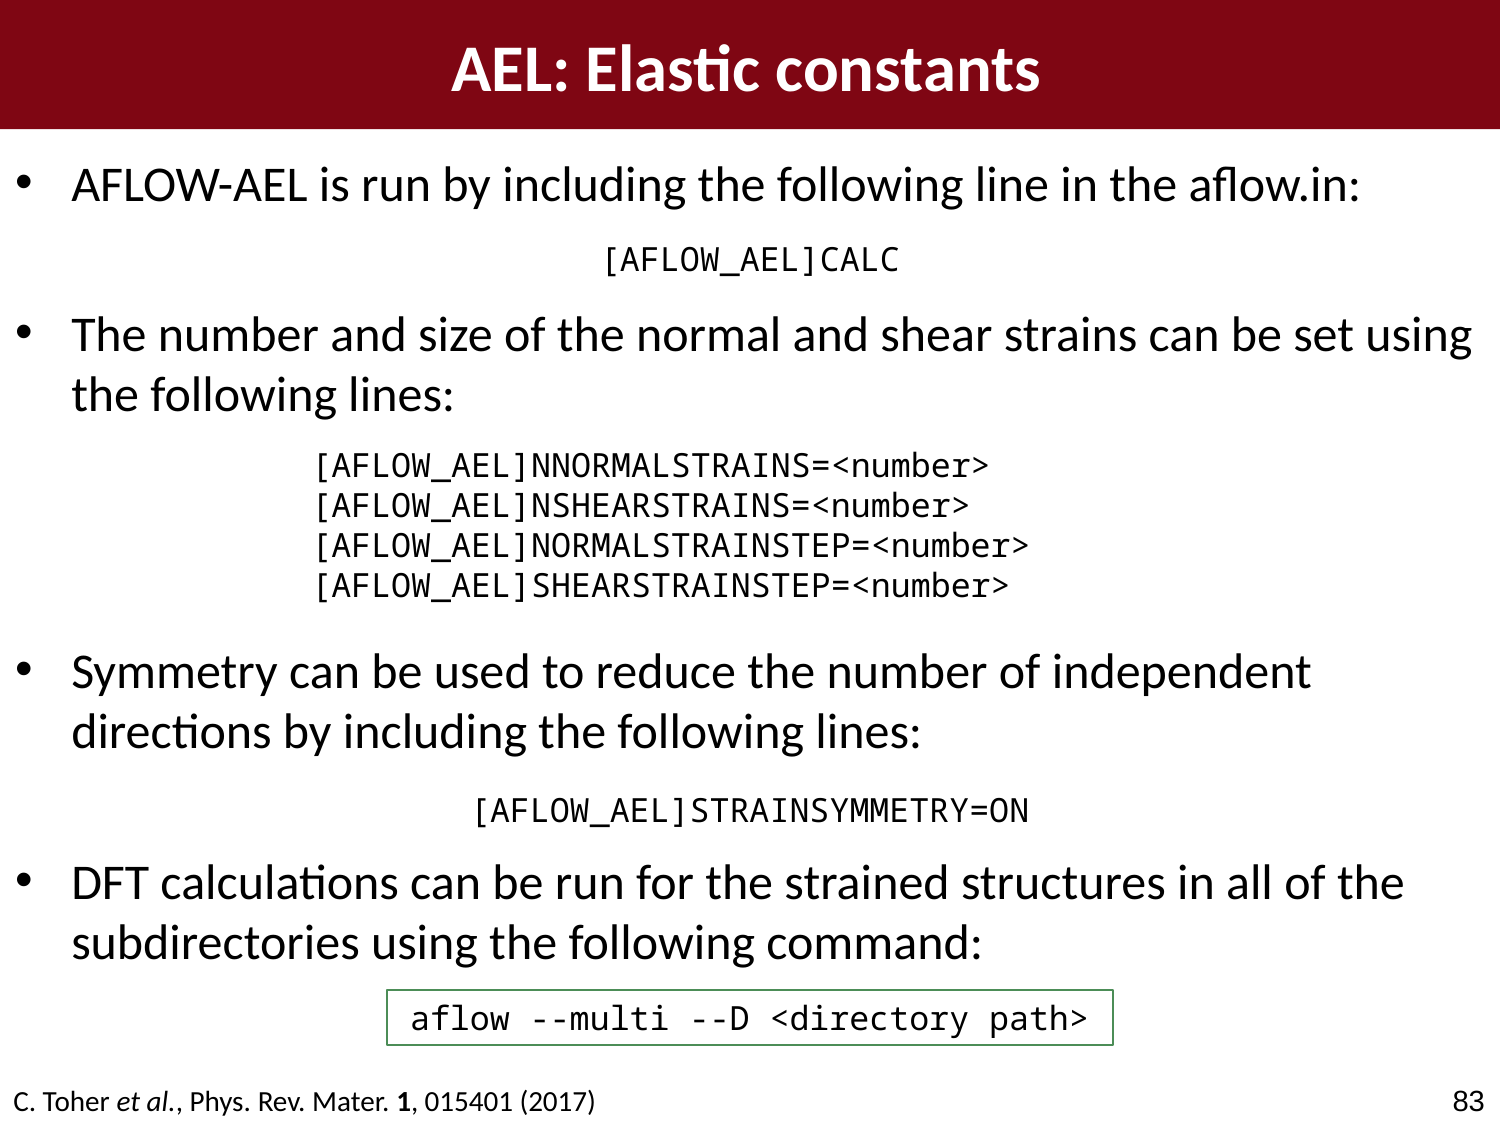

AEL: Elastic constants
AFLOW-AEL is run by including the following line in the aflow.in:
[AFLOW_AEL]CALC
The number and size of the normal and shear strains can be set using the following lines:
G (p, T; V) = E + pV
[AFLOW_AEL]NNORMALSTRAINS=<number>
[AFLOW_AEL]NSHEARSTRAINS=<number>
[AFLOW_AEL]NORMALSTRAINSTEP=<number>
[AFLOW_AEL]SHEARSTRAINSTEP=<number>
Symmetry can be used to reduce the number of independent directions by including the following lines:
[AFLOW_AEL]STRAINSYMMETRY=ON
DFT calculations can be run for the strained structures in all of the subdirectories using the following command:

aflow --multi --D <directory path>
83
C. Toher et al., Phys. Rev. Mater. 1, 015401 (2017)